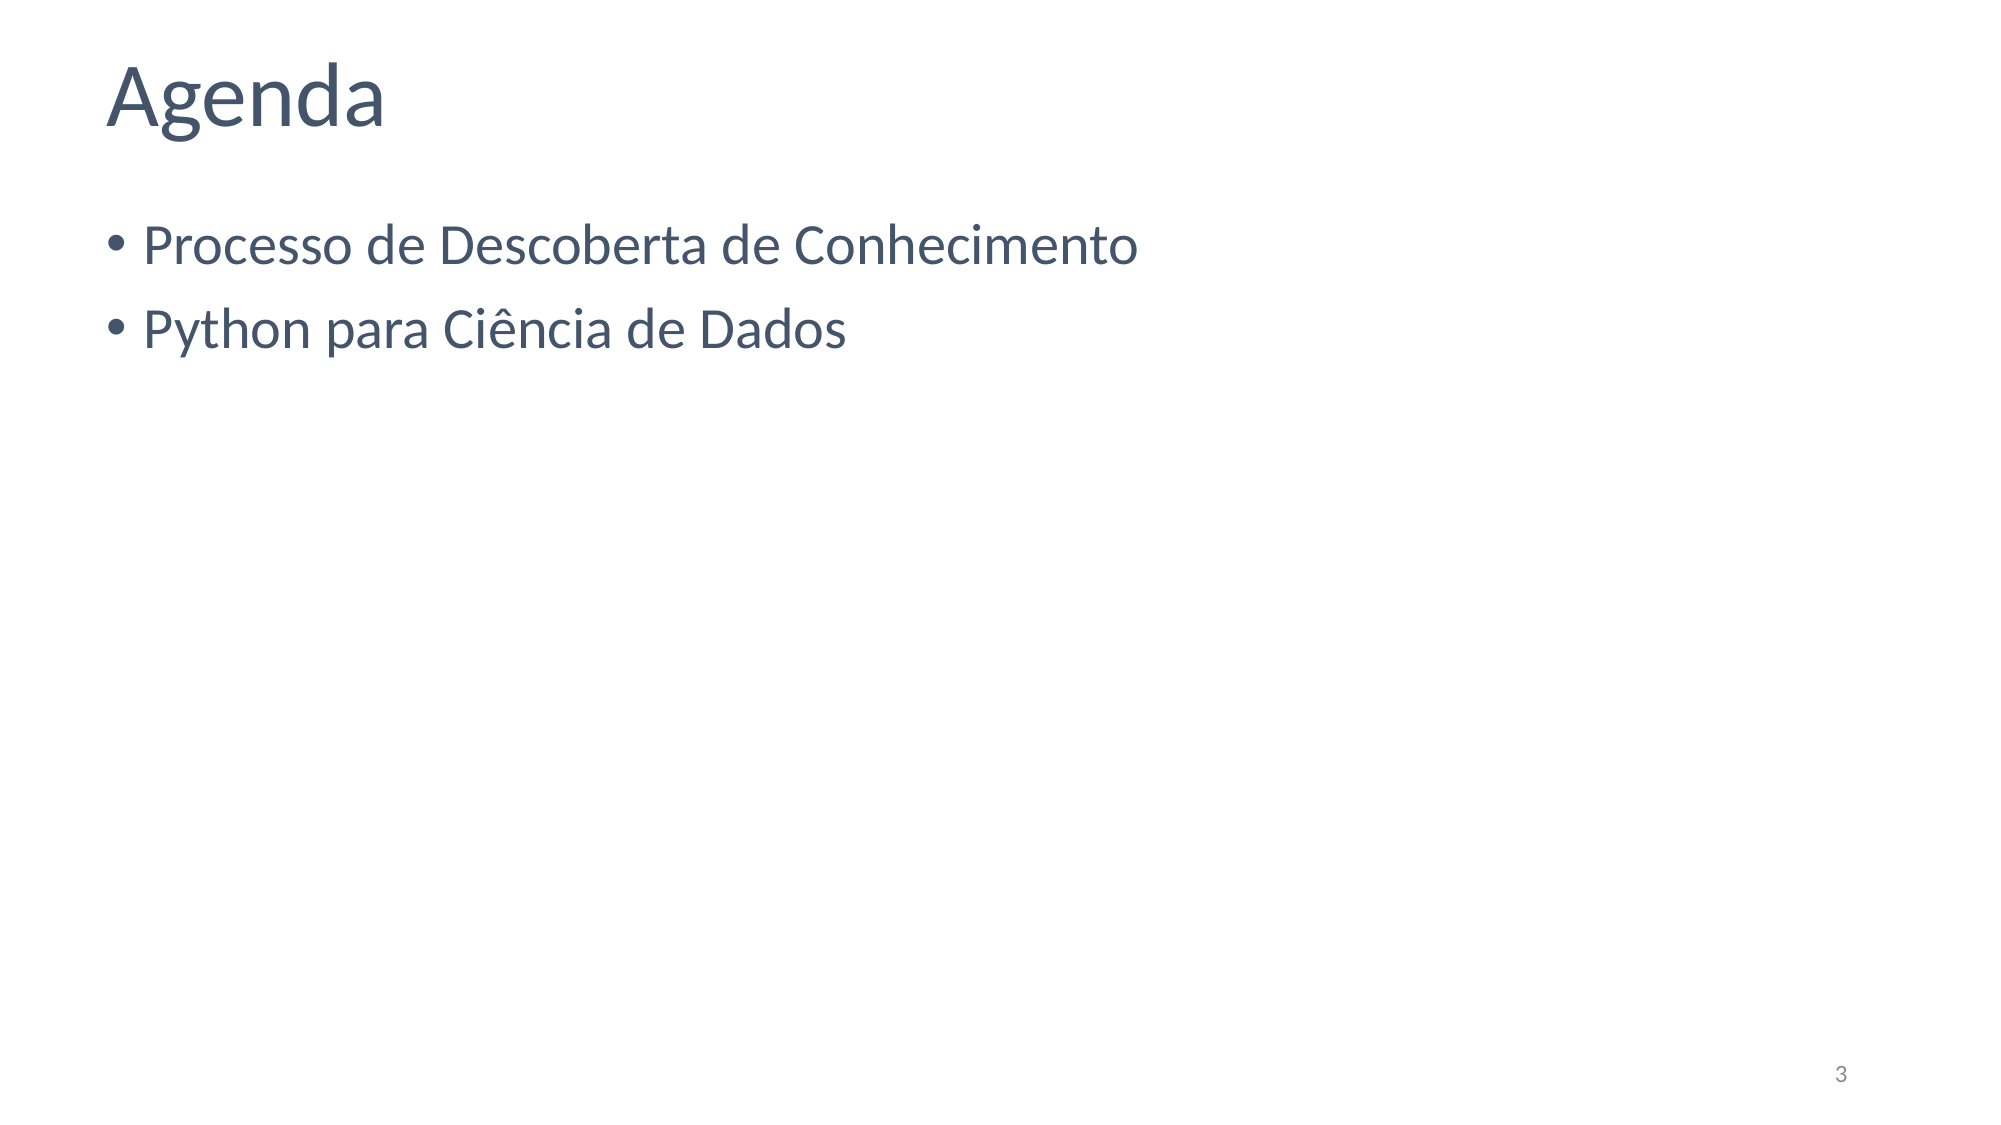

# Agenda
Processo de Descoberta de Conhecimento
Python para Ciência de Dados

3